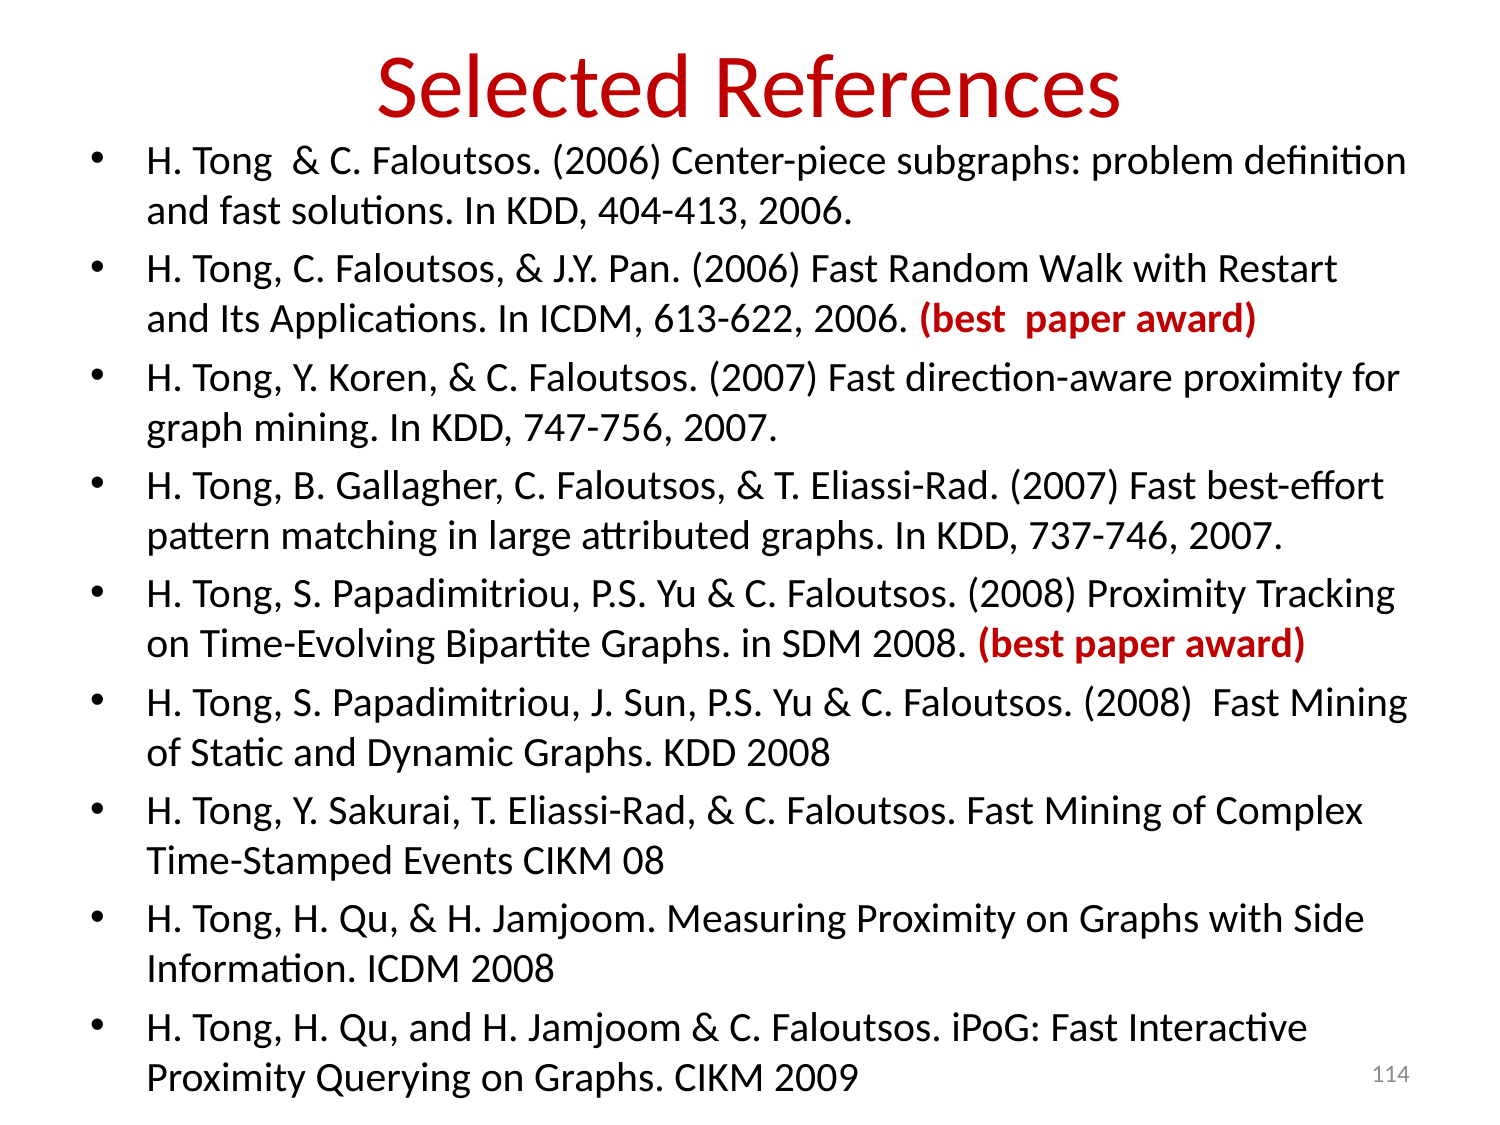

# Selected References
H. Tong  & C. Faloutsos. (2006) Center-piece subgraphs: problem definition and fast solutions. In KDD, 404-413, 2006.
H. Tong, C. Faloutsos, & J.Y. Pan. (2006) Fast Random Walk with Restart and Its Applications. In ICDM, 613-622, 2006. (best  paper award)
H. Tong, Y. Koren, & C. Faloutsos. (2007) Fast direction-aware proximity for graph mining. In KDD, 747-756, 2007.
H. Tong, B. Gallagher, C. Faloutsos, & T. Eliassi-Rad. (2007) Fast best-effort pattern matching in large attributed graphs. In KDD, 737-746, 2007.
H. Tong, S. Papadimitriou, P.S. Yu & C. Faloutsos. (2008) Proximity Tracking on Time-Evolving Bipartite Graphs. in SDM 2008. (best paper award)
H. Tong, S. Papadimitriou, J. Sun, P.S. Yu & C. Faloutsos. (2008)  Fast Mining of Static and Dynamic Graphs. KDD 2008
H. Tong, Y. Sakurai, T. Eliassi-Rad, & C. Faloutsos. Fast Mining of Complex Time-Stamped Events CIKM 08
H. Tong, H. Qu, & H. Jamjoom. Measuring Proximity on Graphs with Side Information. ICDM 2008
H. Tong, H. Qu, and H. Jamjoom & C. Faloutsos. iPoG: Fast Interactive Proximity Querying on Graphs. CIKM 2009

114